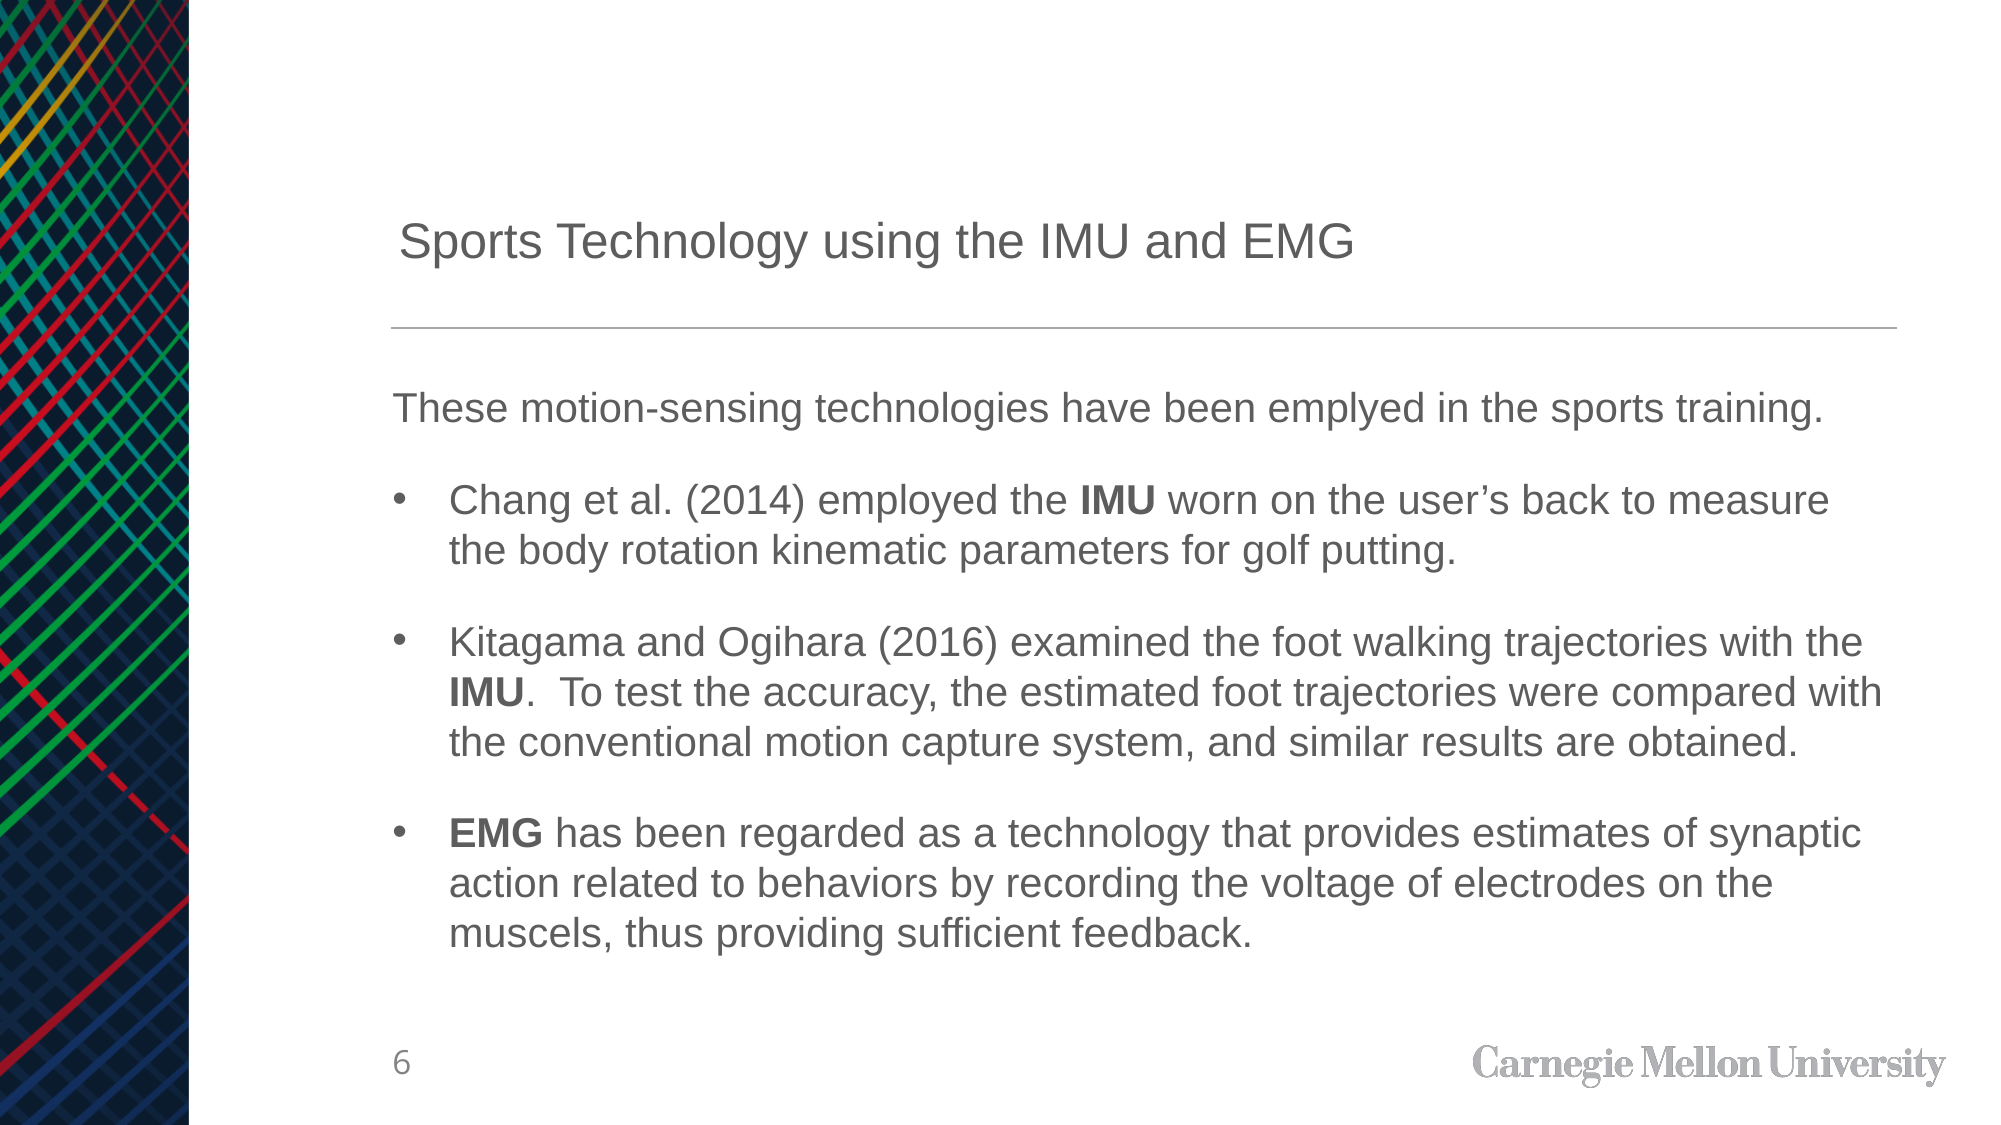

Sports Technology using the IMU and EMG
These motion-sensing technologies have been emplyed in the sports training.
Chang et al. (2014) employed the IMU worn on the user’s back to measure the body rotation kinematic parameters for golf putting.
Kitagama and Ogihara (2016) examined the foot walking trajectories with the IMU.  To test the accuracy, the estimated foot trajectories were compared with the conventional motion capture system, and similar results are obtained.
EMG has been regarded as a technology that provides estimates of synaptic action related to behaviors by recording the voltage of electrodes on the muscels, thus providing sufficient feedback.
6